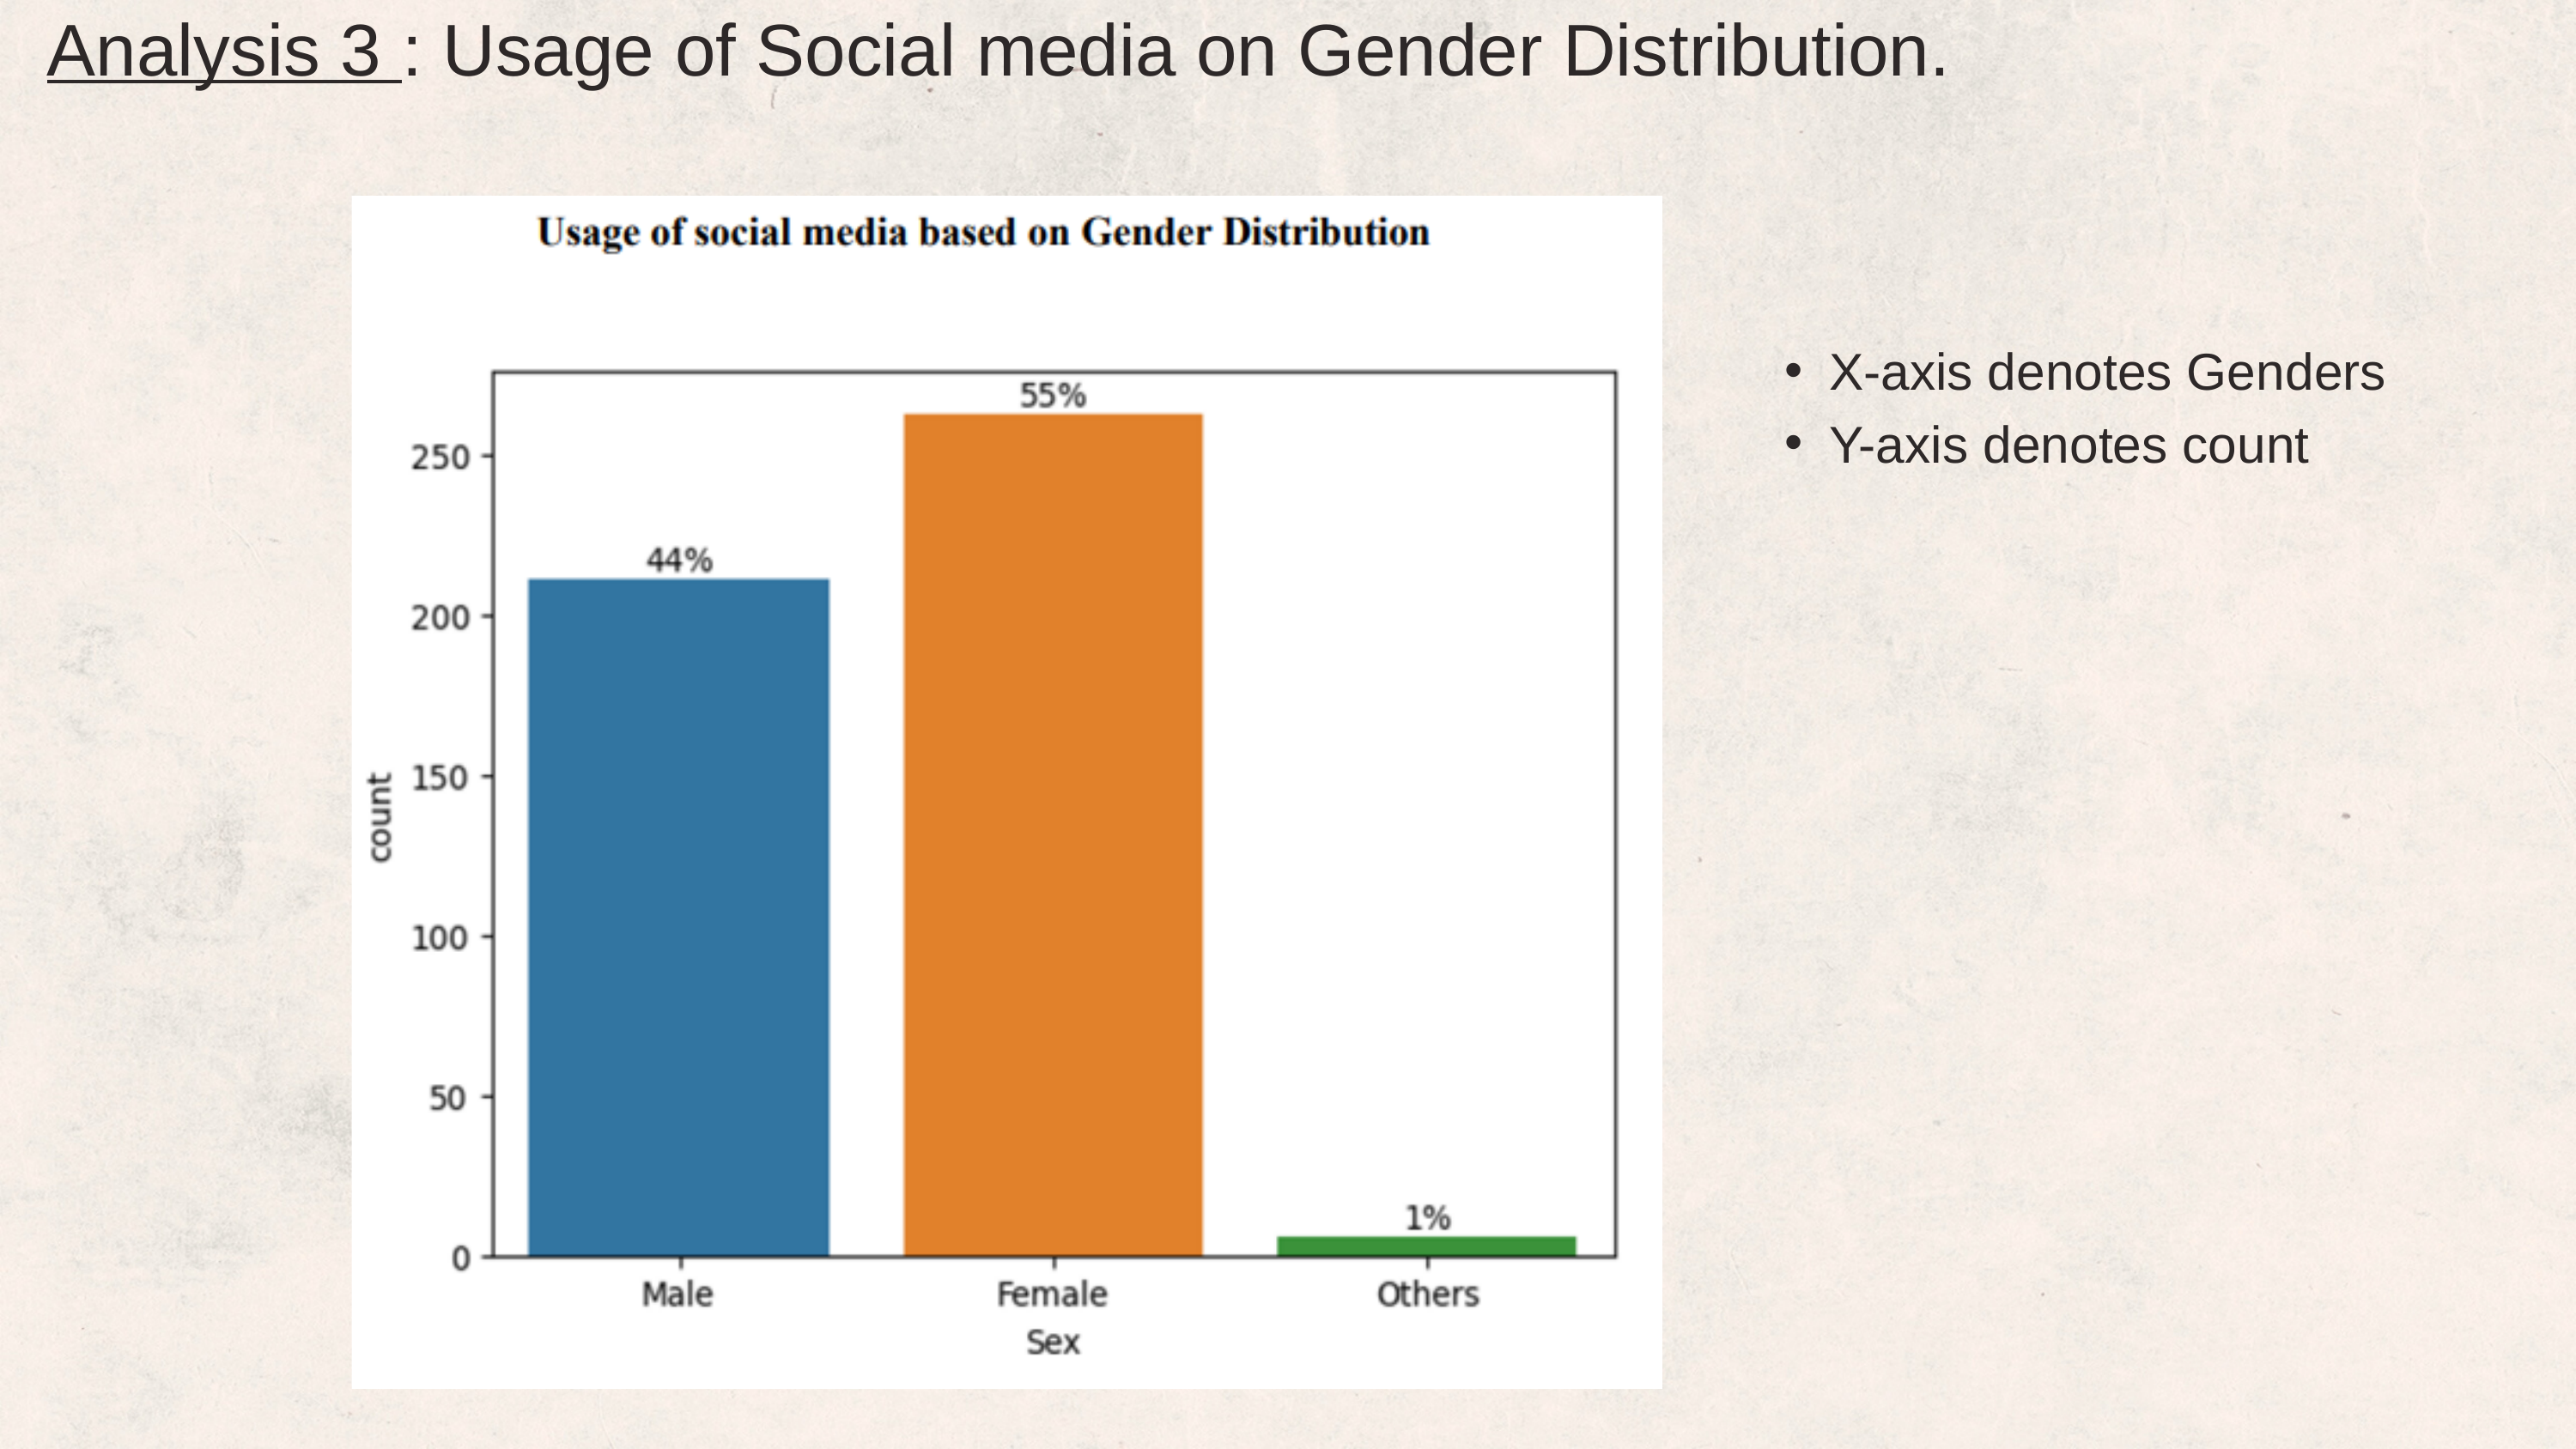

Analysis 3 : Usage of Social media on Gender Distribution.

X-axis denotes Genders
Y-axis denotes count